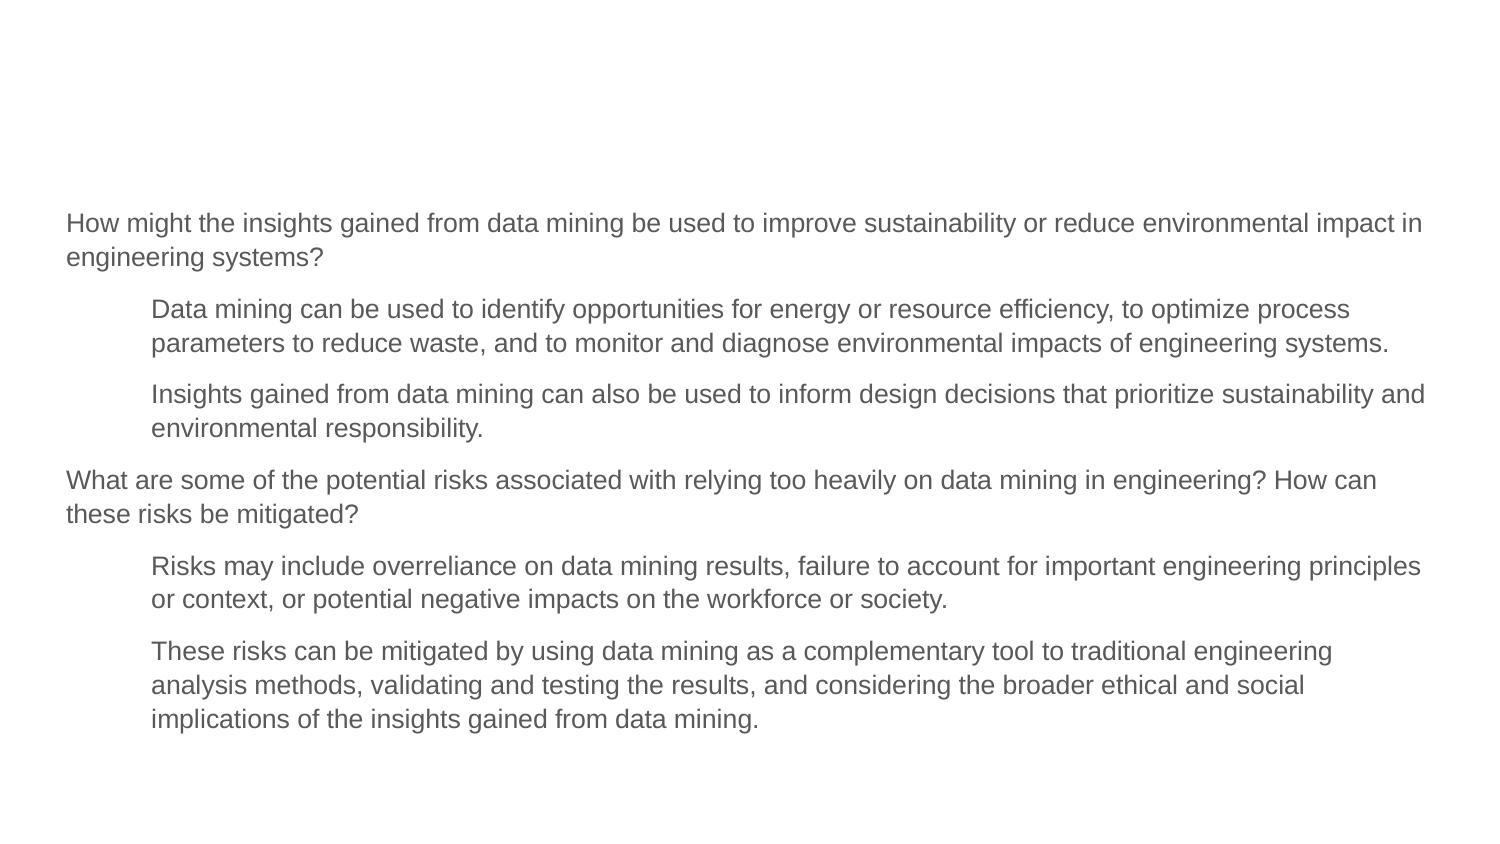

How might the insights gained from data mining be used to improve sustainability or reduce environmental impact in engineering systems?
Data mining can be used to identify opportunities for energy or resource efficiency, to optimize process parameters to reduce waste, and to monitor and diagnose environmental impacts of engineering systems.
Insights gained from data mining can also be used to inform design decisions that prioritize sustainability and environmental responsibility.
What are some of the potential risks associated with relying too heavily on data mining in engineering? How can these risks be mitigated?
Risks may include overreliance on data mining results, failure to account for important engineering principles or context, or potential negative impacts on the workforce or society.
These risks can be mitigated by using data mining as a complementary tool to traditional engineering analysis methods, validating and testing the results, and considering the broader ethical and social implications of the insights gained from data mining.